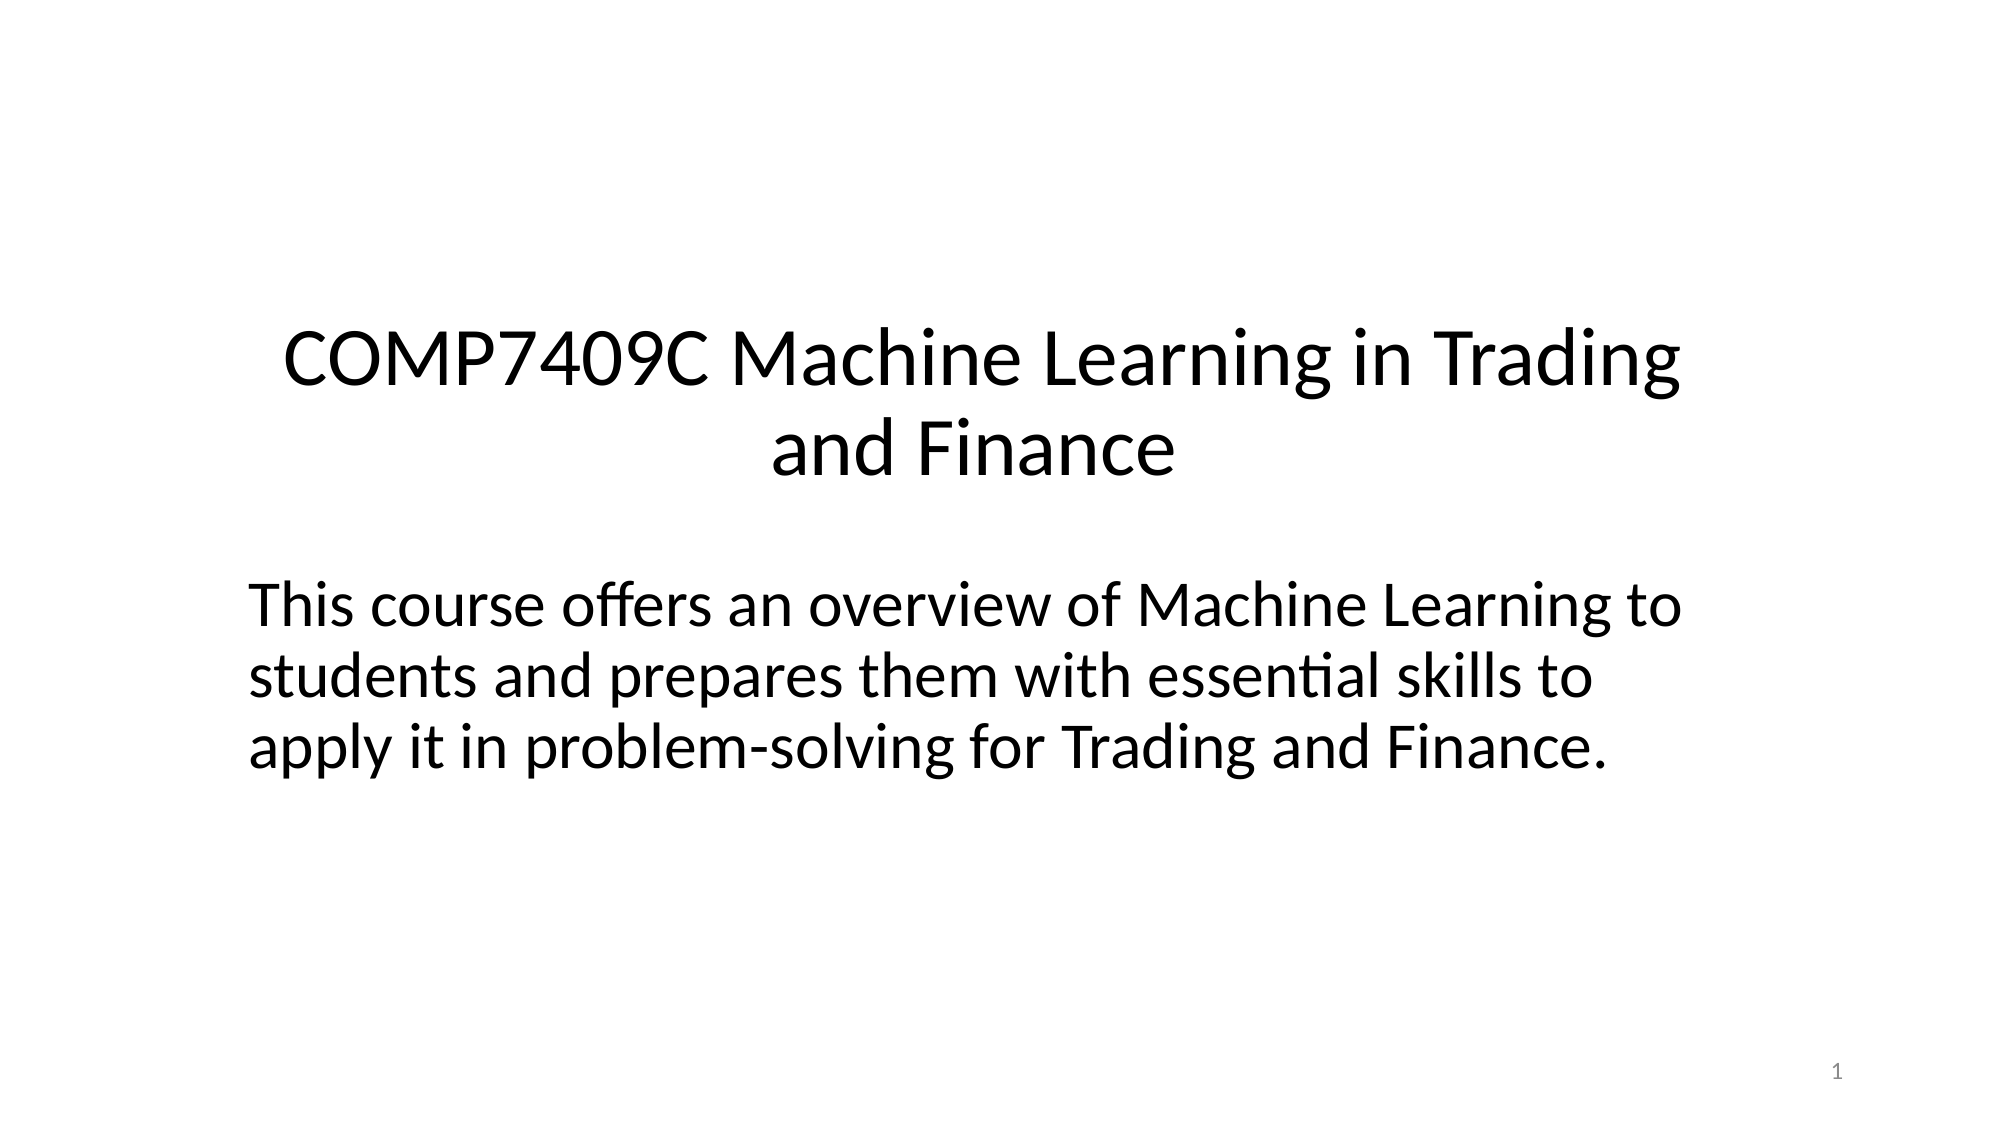

# COMP7409C Machine Learning in Trading and Finance
This course offers an overview of Machine Learning to students and prepares them with essential skills to apply it in problem-solving for Trading and Finance.

1